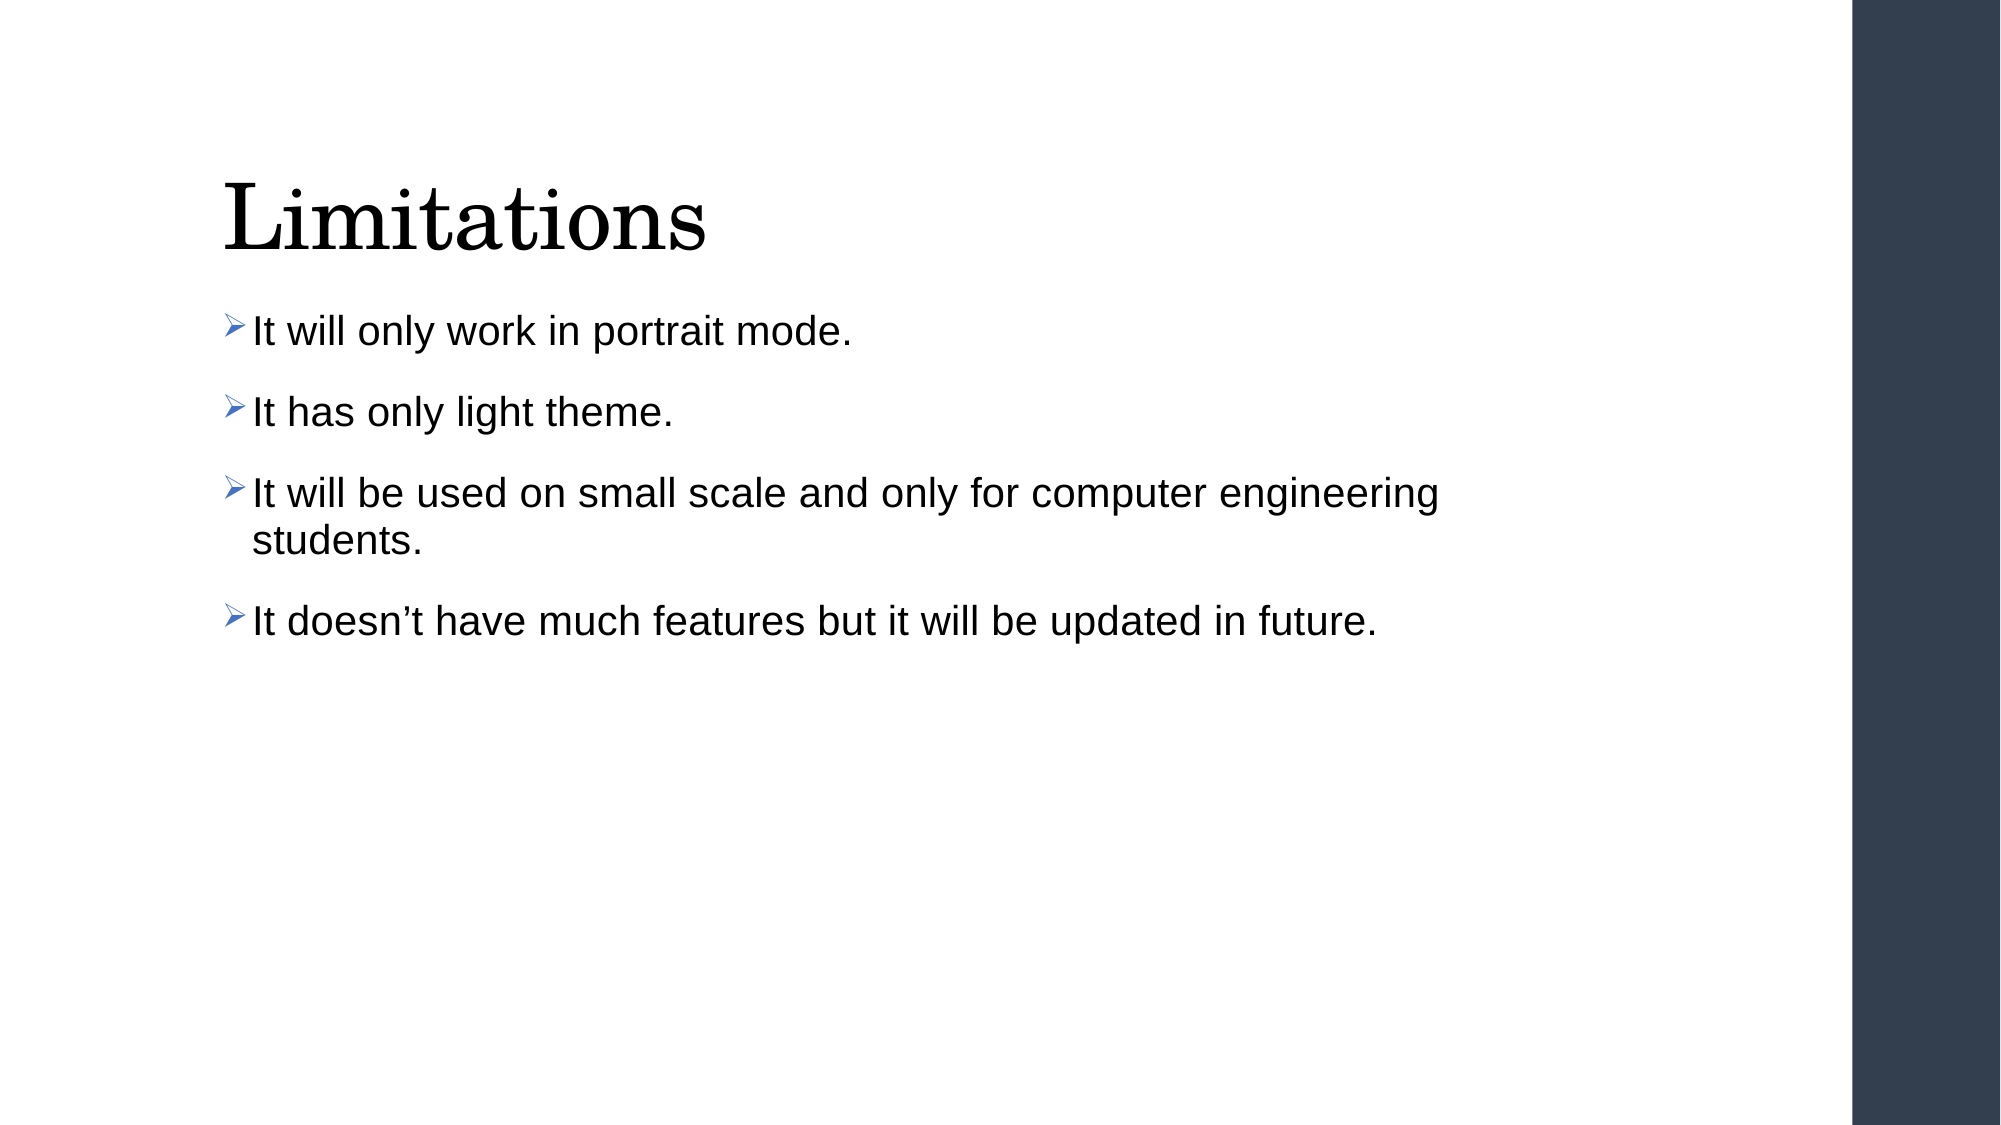

# Limitations
It will only work in portrait mode.
It has only light theme.
It will be used on small scale and only for computer engineering students.
It doesn’t have much features but it will be updated in future.